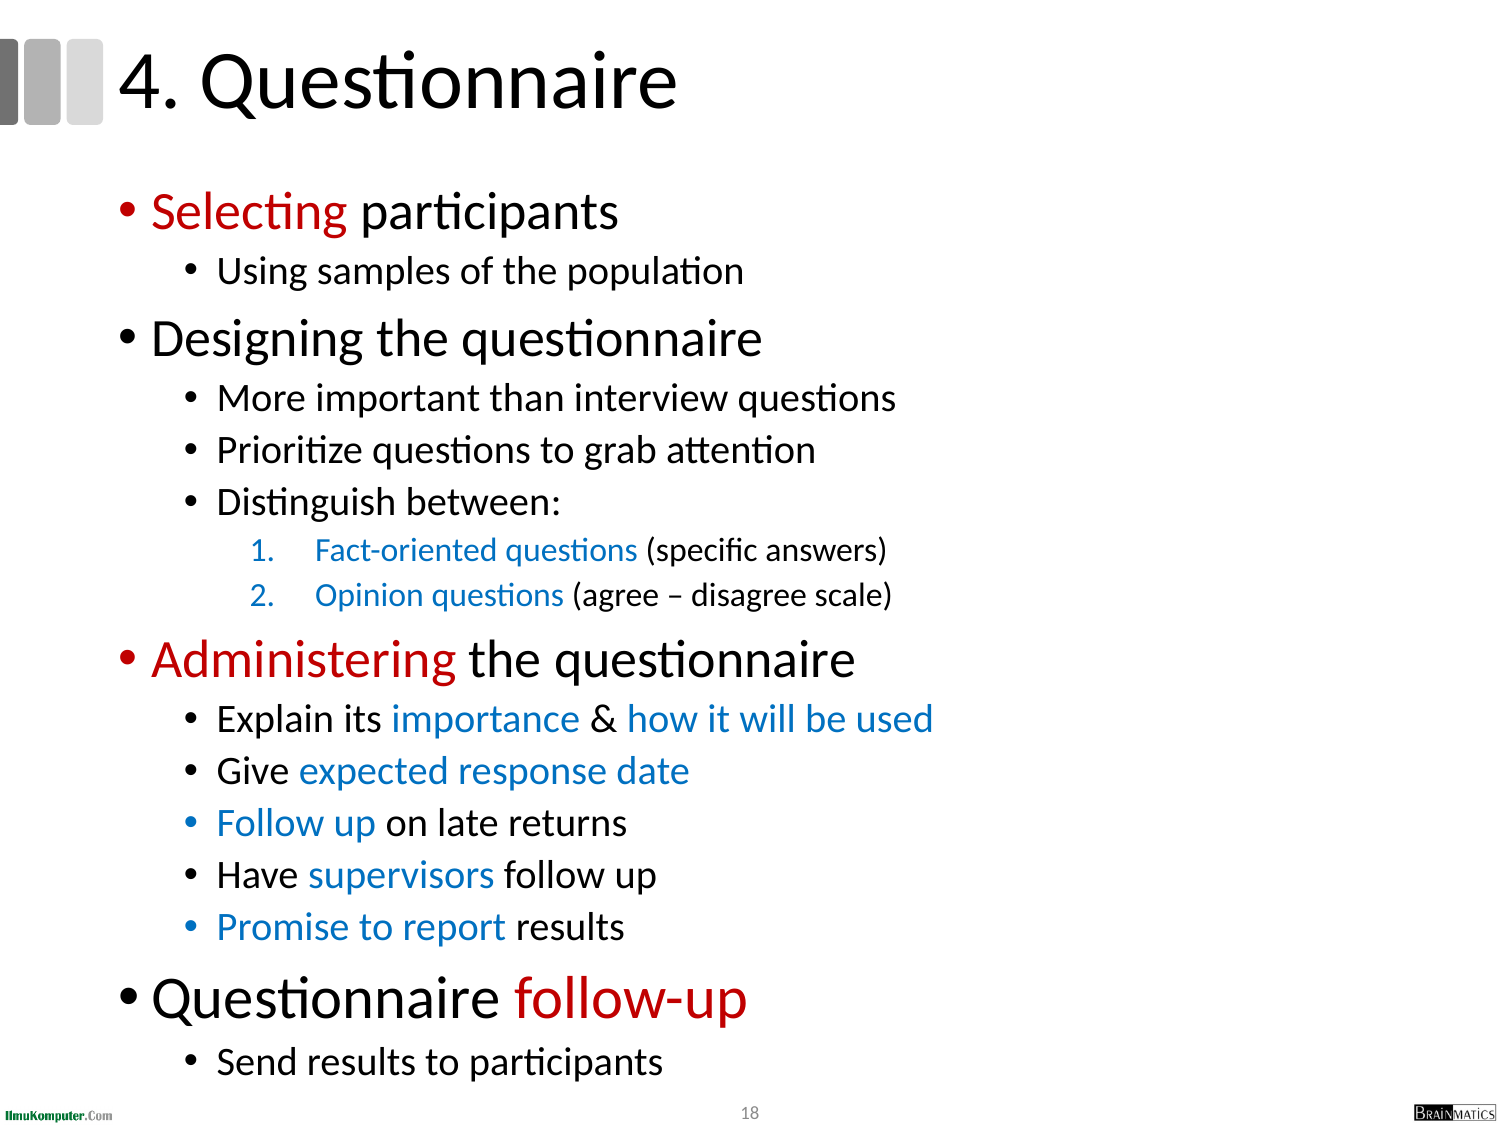

# 4. Questionnaire
Selecting participants
Using samples of the population
Designing the questionnaire
More important than interview questions
Prioritize questions to grab attention
Distinguish between:
Fact-oriented questions (specific answers)
Opinion questions (agree – disagree scale)
Administering the questionnaire
Explain its importance & how it will be used
Give expected response date
Follow up on late returns
Have supervisors follow up
Promise to report results
Questionnaire follow-up
Send results to participants

18